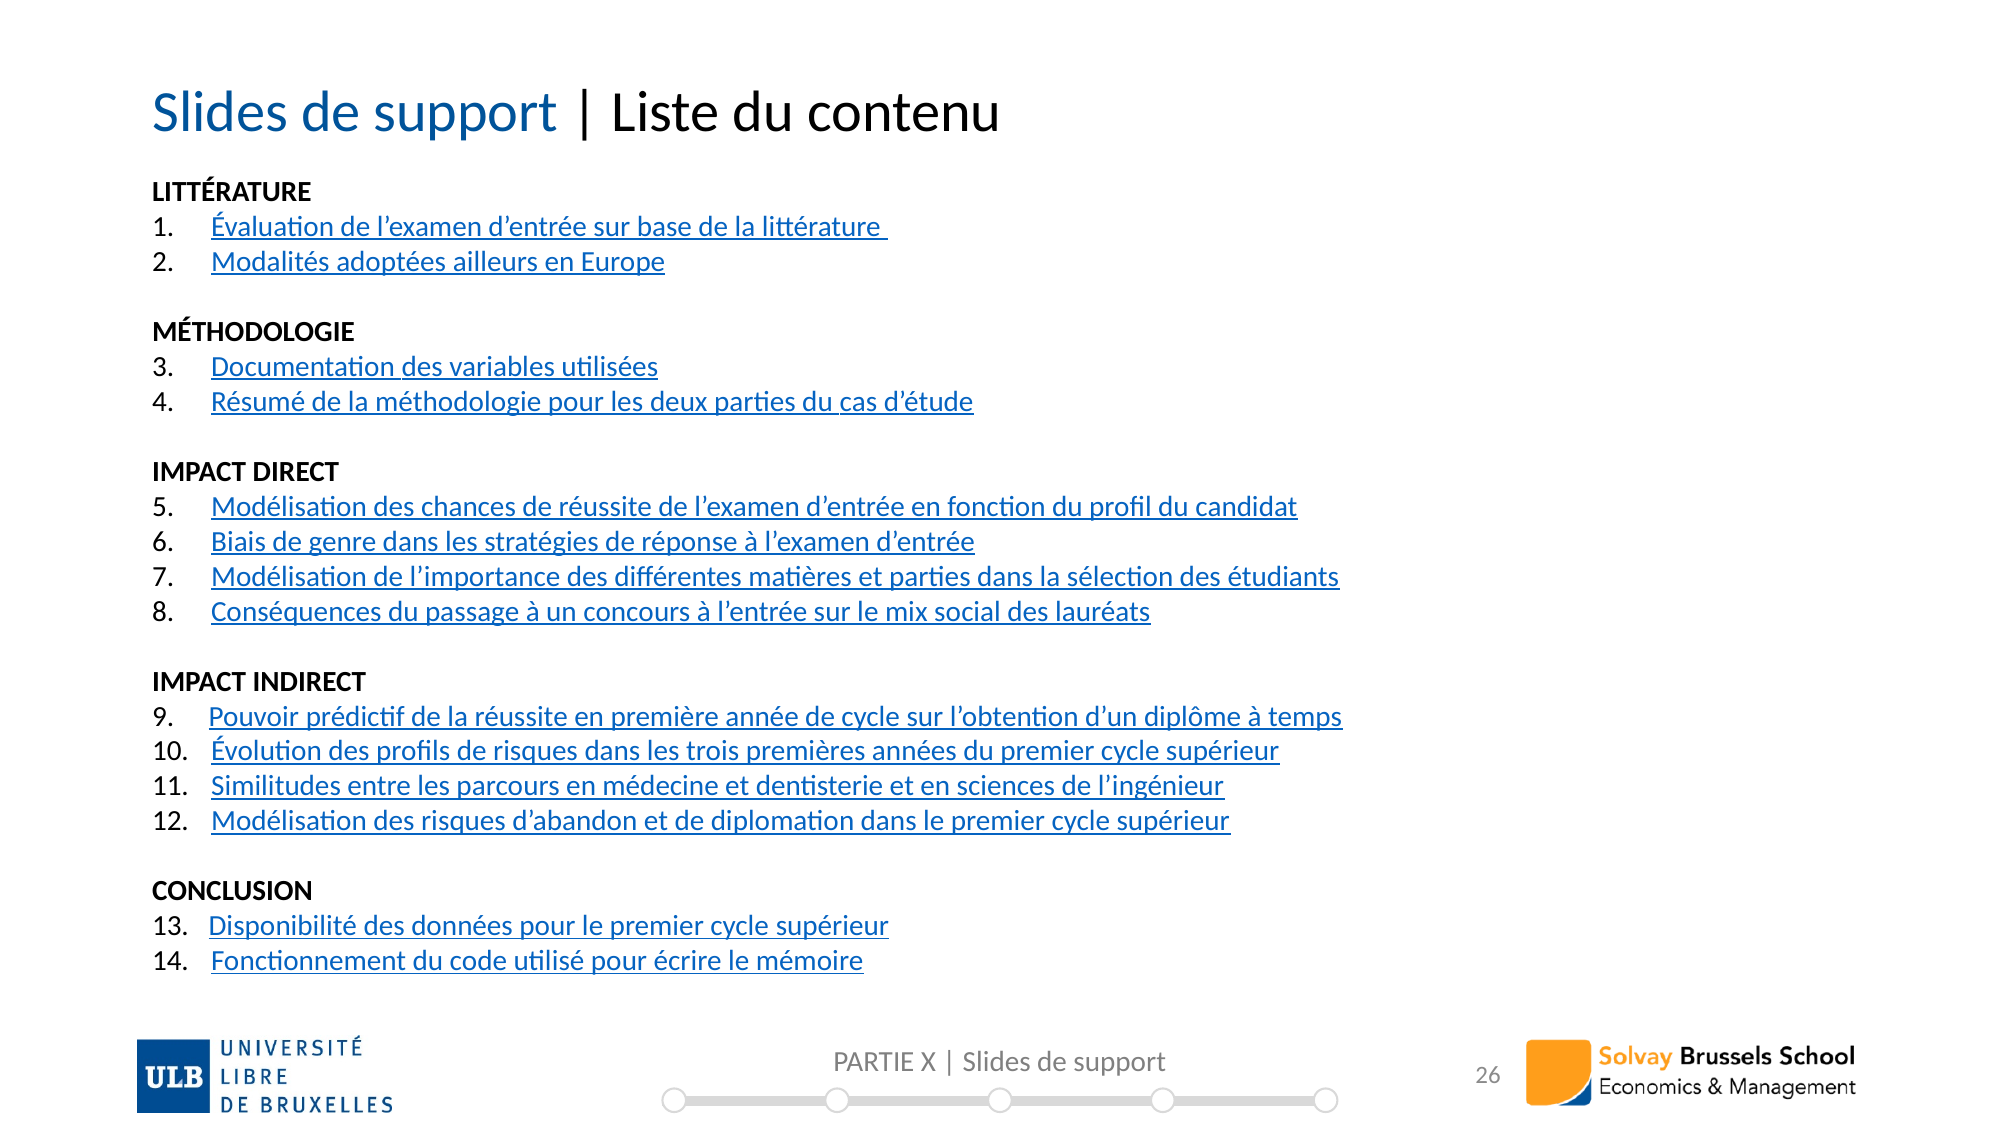

# Slides de support | Liste du contenu
LITTÉRATURE
Évaluation de l’examen d’entrée sur base de la littérature
Modalités adoptées ailleurs en Europe

MÉTHODOLOGIE
Documentation des variables utilisées
Résumé de la méthodologie pour les deux parties du cas d’étude

IMPACT DIRECT
Modélisation des chances de réussite de l’examen d’entrée en fonction du profil du candidat
Biais de genre dans les stratégies de réponse à l’examen d’entrée
Modélisation de l’importance des différentes matières et parties dans la sélection des étudiants
Conséquences du passage à un concours à l’entrée sur le mix social des lauréats

IMPACT INDIRECT
Pouvoir prédictif de la réussite en première année de cycle sur l’obtention d’un diplôme à temps
Évolution des profils de risques dans les trois premières années du premier cycle supérieur
Similitudes entre les parcours en médecine et dentisterie et en sciences de l’ingénieur
Modélisation des risques d’abandon et de diplomation dans le premier cycle supérieur

CONCLUSION
Disponibilité des données pour le premier cycle supérieur
Fonctionnement du code utilisé pour écrire le mémoire

PARTIE X | Slides de support

26